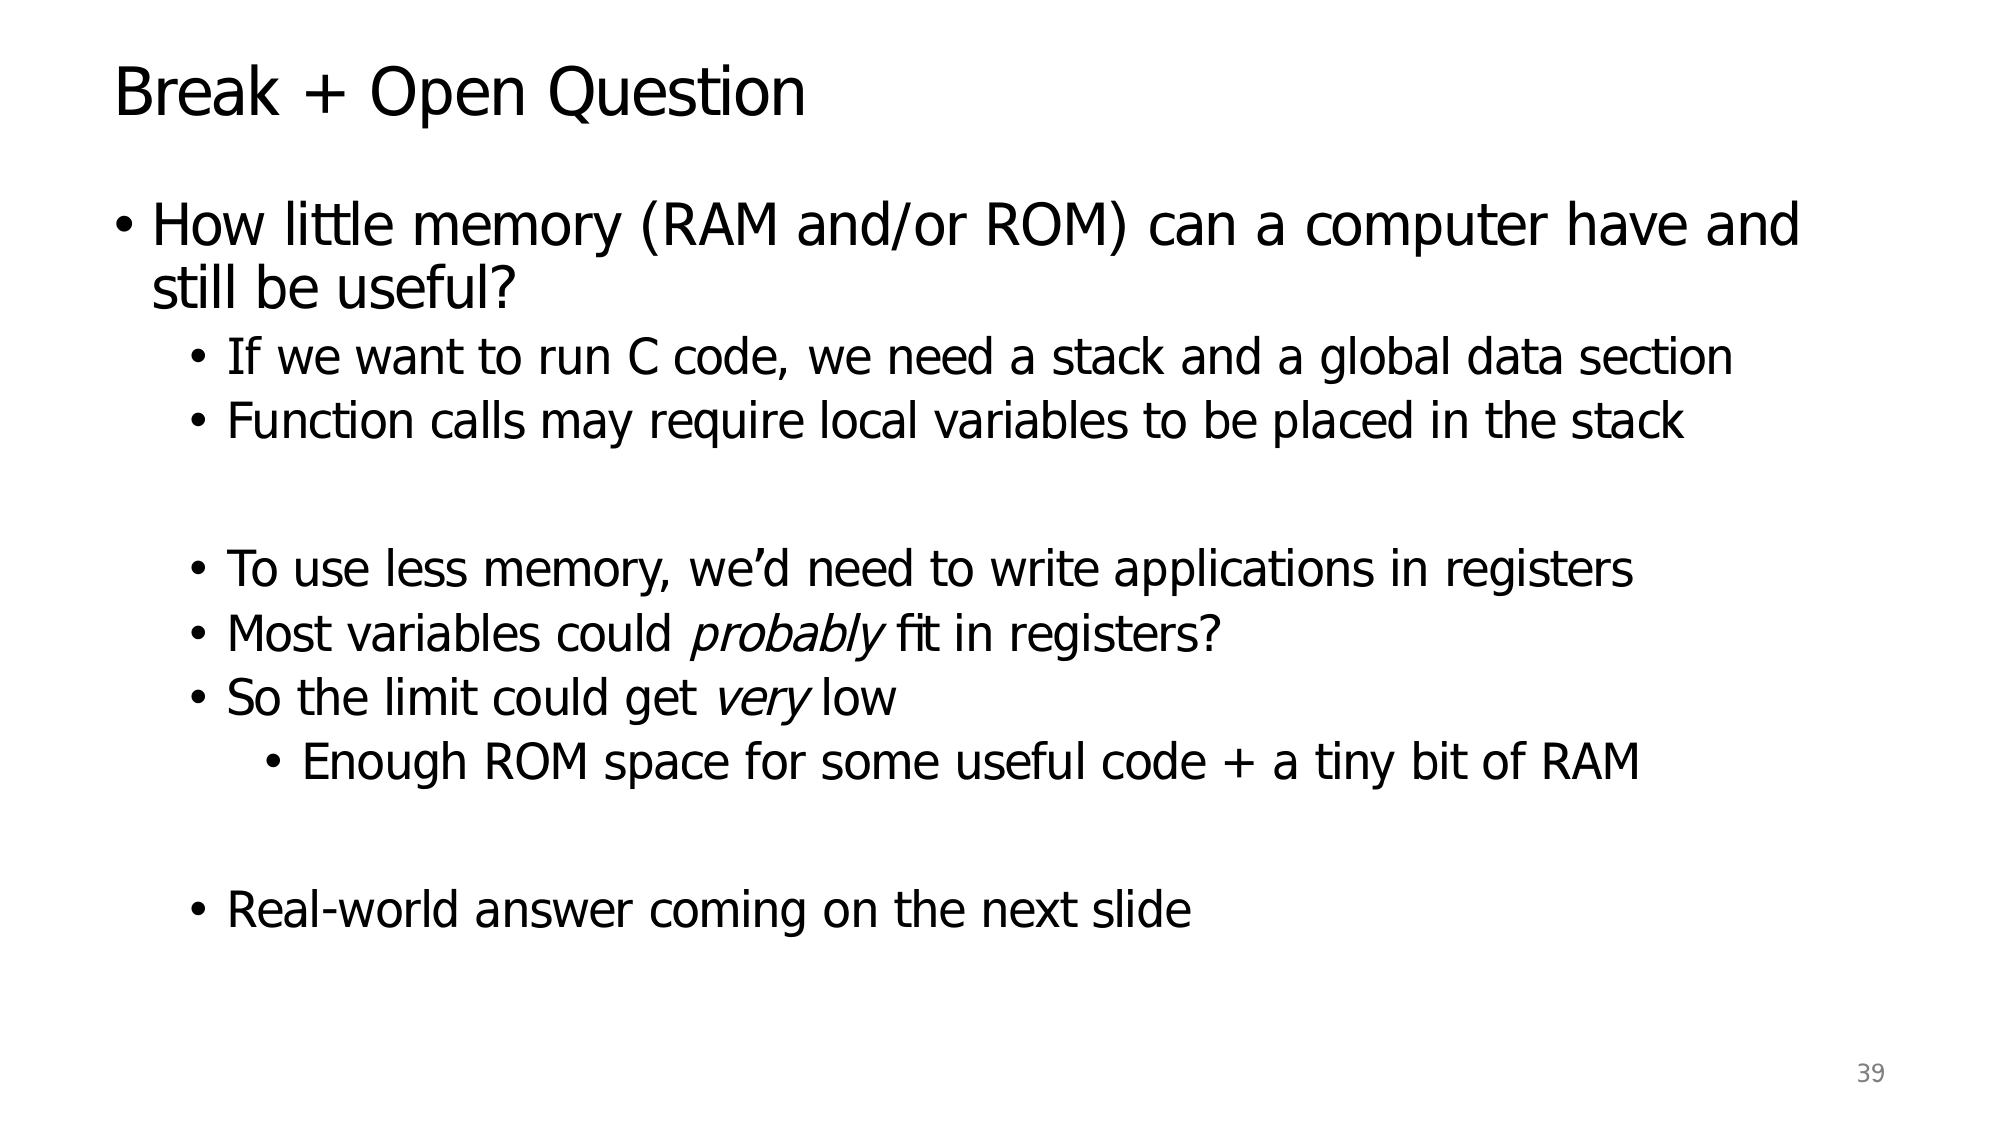

# Break + Open Question
How little memory (RAM and/or ROM) can a computer have and still be useful?
If we want to run C code, we need a stack and a global data section
Function calls may require local variables to be placed in the stack

To use less memory, we’d need to write applications in registers
Most variables could probably fit in registers?
So the limit could get very low
Enough ROM space for some useful code + a tiny bit of RAM

Real-world answer coming on the next slide

39